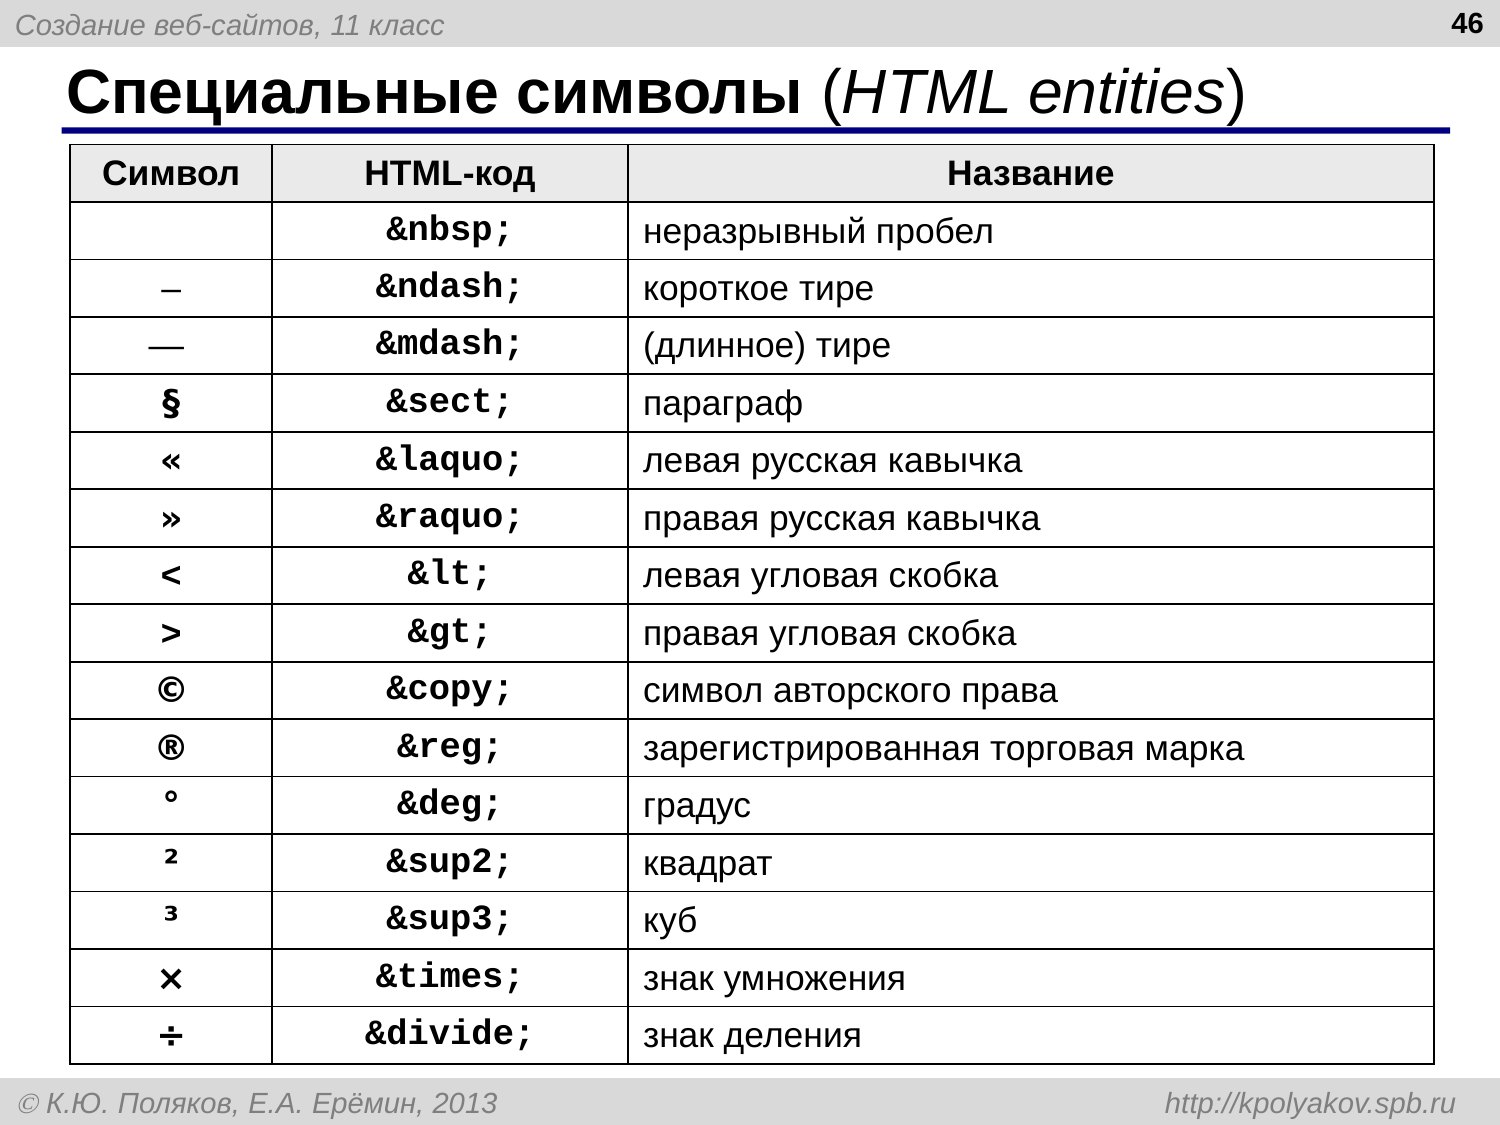

46
# Специальные символы (HTML entities)
| Символ | HTML-код | Название |
| --- | --- | --- |
|  | &nbsp; | неразрывный пробел |
| – | &ndash; | короткое тире |
| — | &mdash; | (длинное) тире |
| § | &sect; | параграф |
| « | &laquo; | левая русская кавычка |
| » | &raquo; | правая русская кавычка |
| < | &lt; | левая угловая скобка |
| > | &gt; | правая угловая скобка |
| © | &copy; | символ авторского права |
| ® | &reg; | зарегистрированная торговая марка |
| ° | &deg; | градус |
| ² | &sup2; | квадрат |
| ³ | &sup3; | куб |
| × | &times; | знак умножения |
| ÷ | &divide; | знак деления |